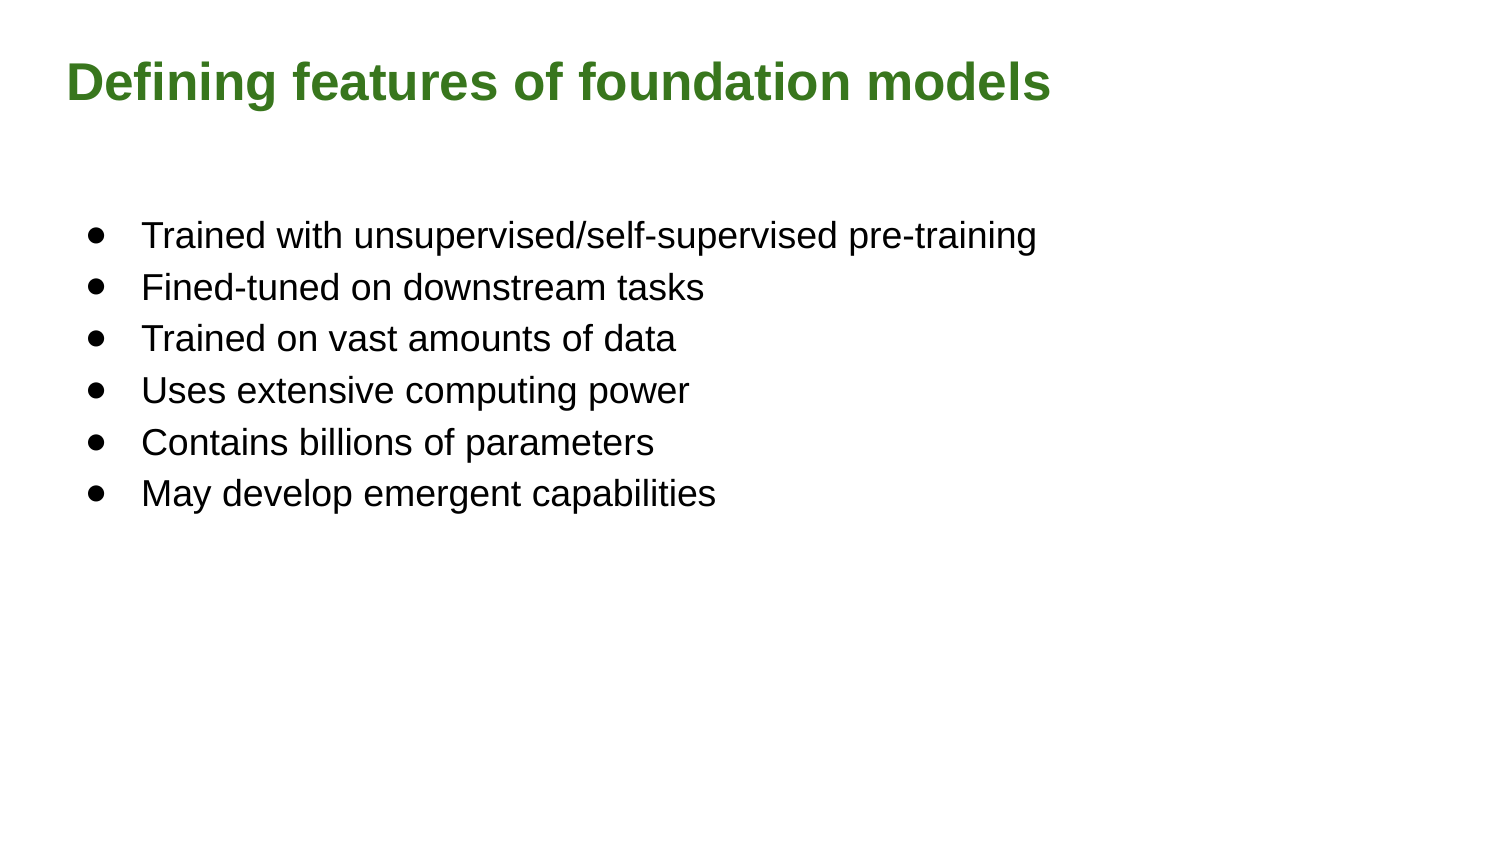

# Defining features of foundation models
Trained with unsupervised/self-supervised pre-training
Fined-tuned on downstream tasks
Trained on vast amounts of data
Uses extensive computing power
Contains billions of parameters
May develop emergent capabilities